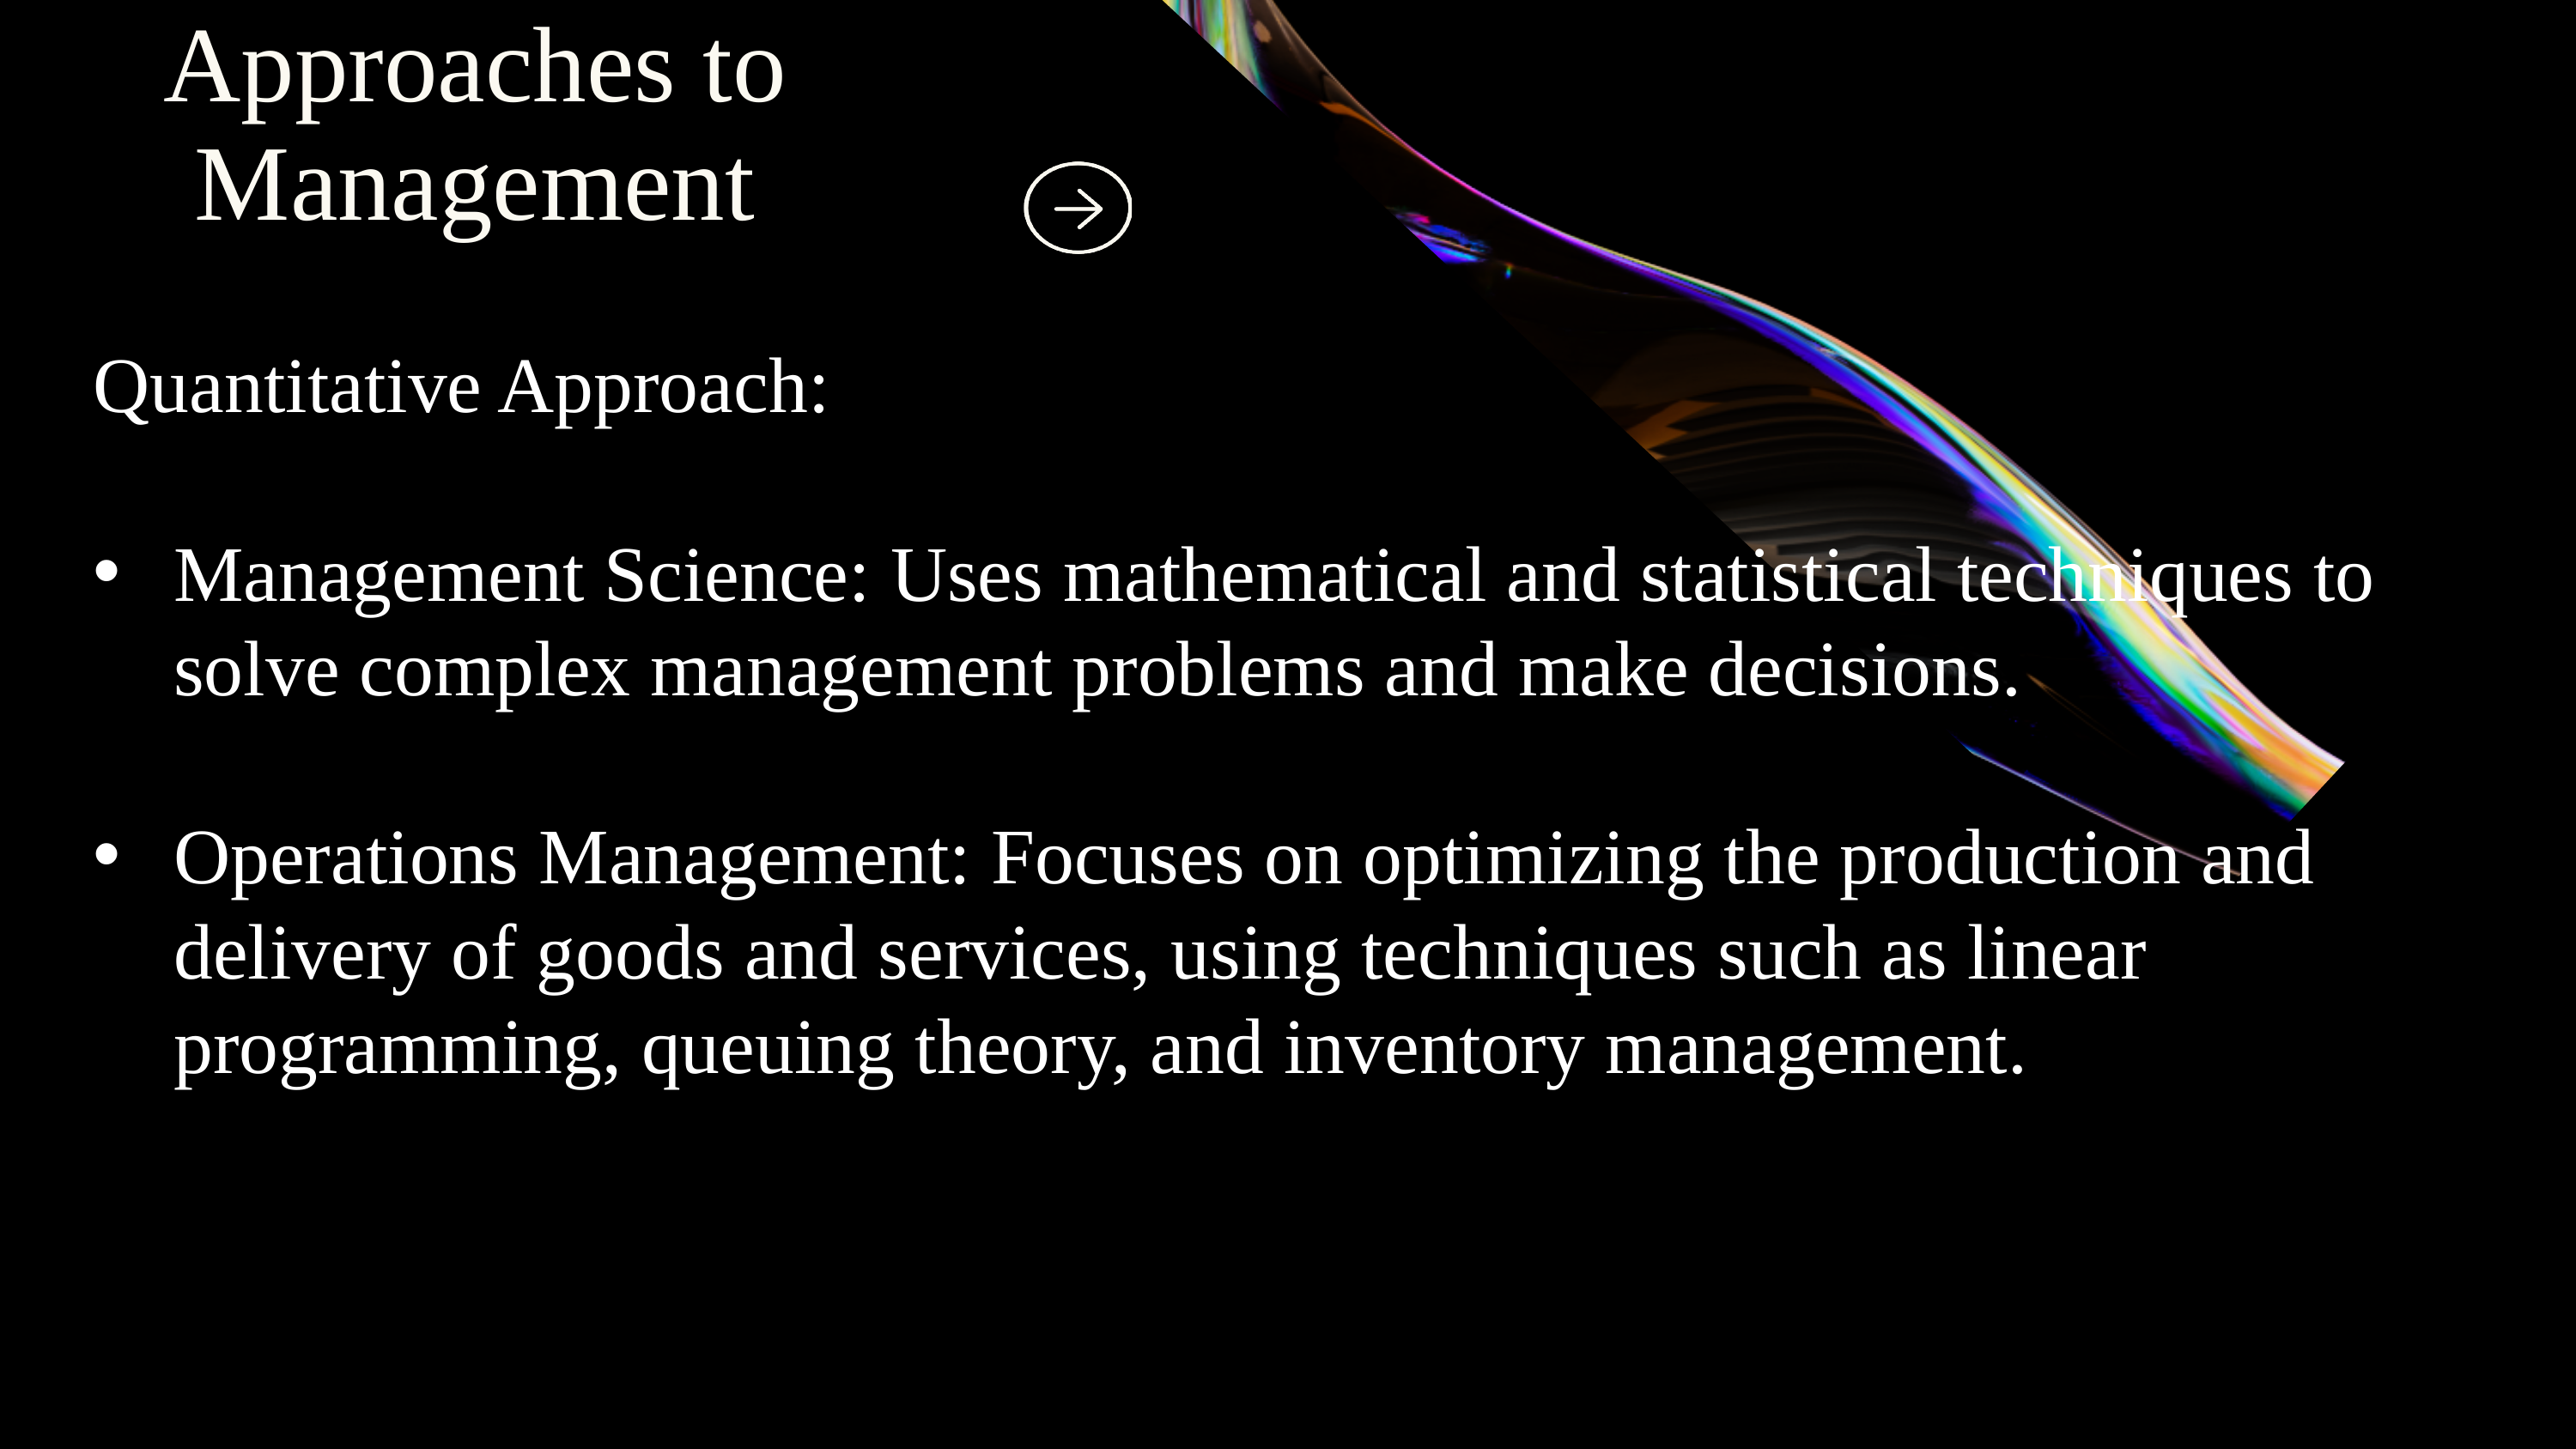

Approaches to Management

Quantitative Approach:

Management Science: Uses mathematical and statistical techniques to solve complex management problems and make decisions.

Operations Management: Focuses on optimizing the production and delivery of goods and services, using techniques such as linear programming, queuing theory, and inventory management.